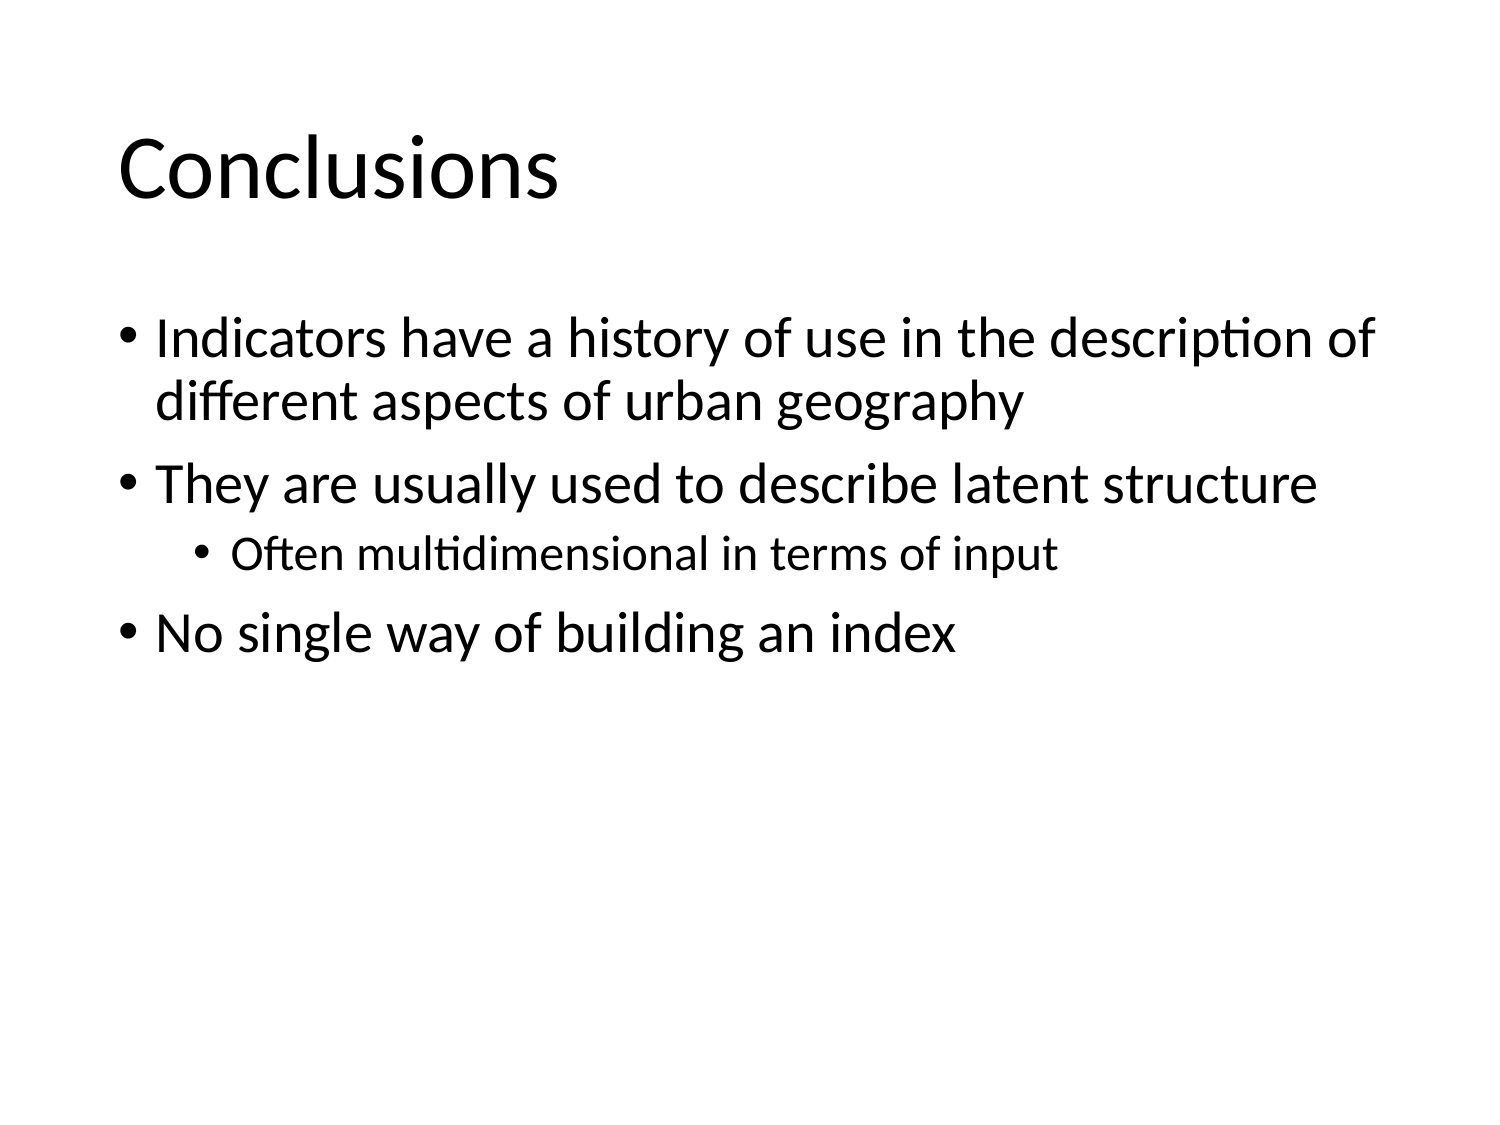

# Conclusions
Indicators have a history of use in the description of different aspects of urban geography
They are usually used to describe latent structure
Often multidimensional in terms of input
No single way of building an index